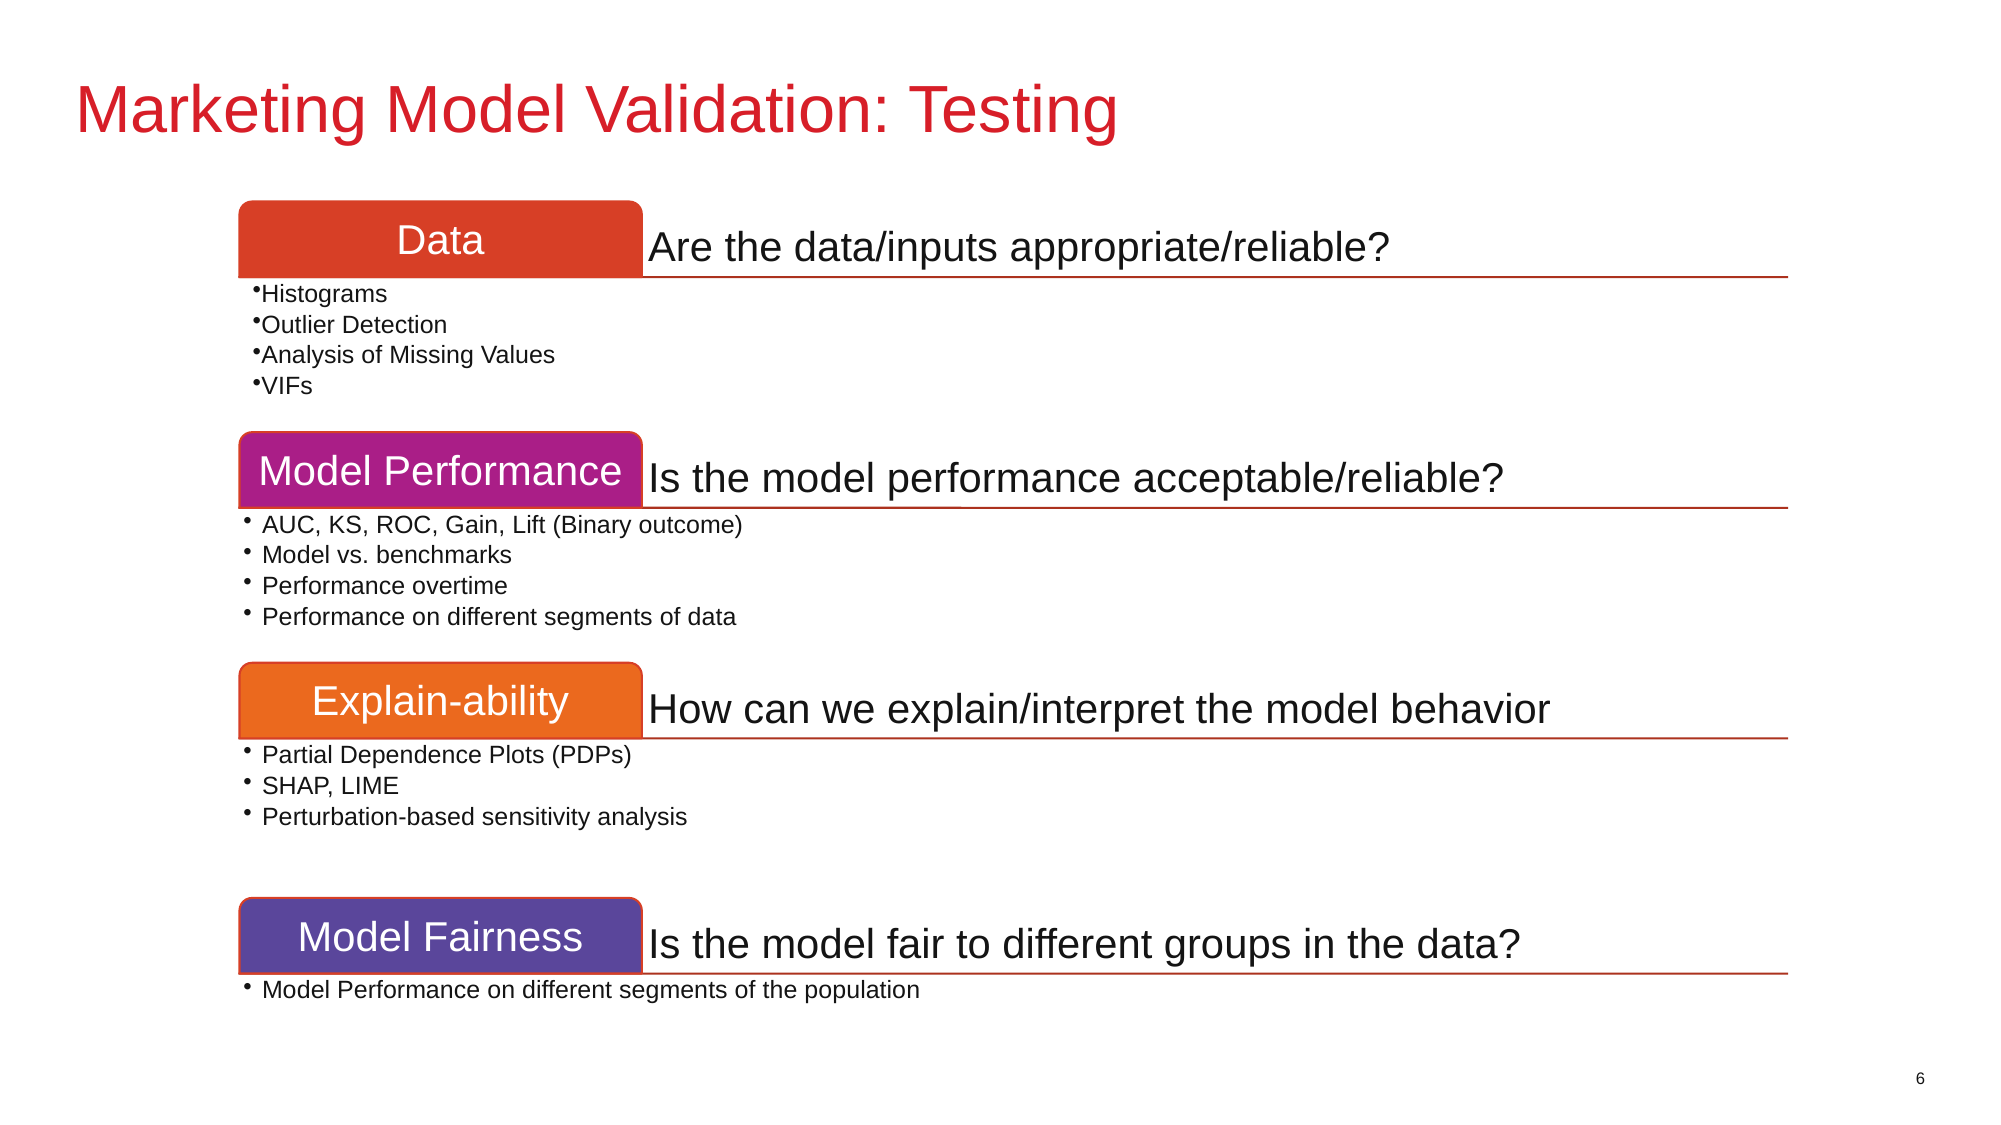

# Marketing Model Validation: Testing
Are the data/inputs appropriate/reliable?
Data
Histograms
Outlier Detection
Analysis of Missing Values
VIFs

Is the model performance acceptable/reliable?
Model Performance
AUC, KS, ROC, Gain, Lift (Binary outcome)
Model vs. benchmarks
Performance overtime
Performance on different segments of data
How can we explain/interpret the model behavior
Explain-ability
Partial Dependence Plots (PDPs)
SHAP, LIME
Perturbation-based sensitivity analysis

Is the model fair to different groups in the data?
Model Fairness
Model Performance on different segments of the population
6